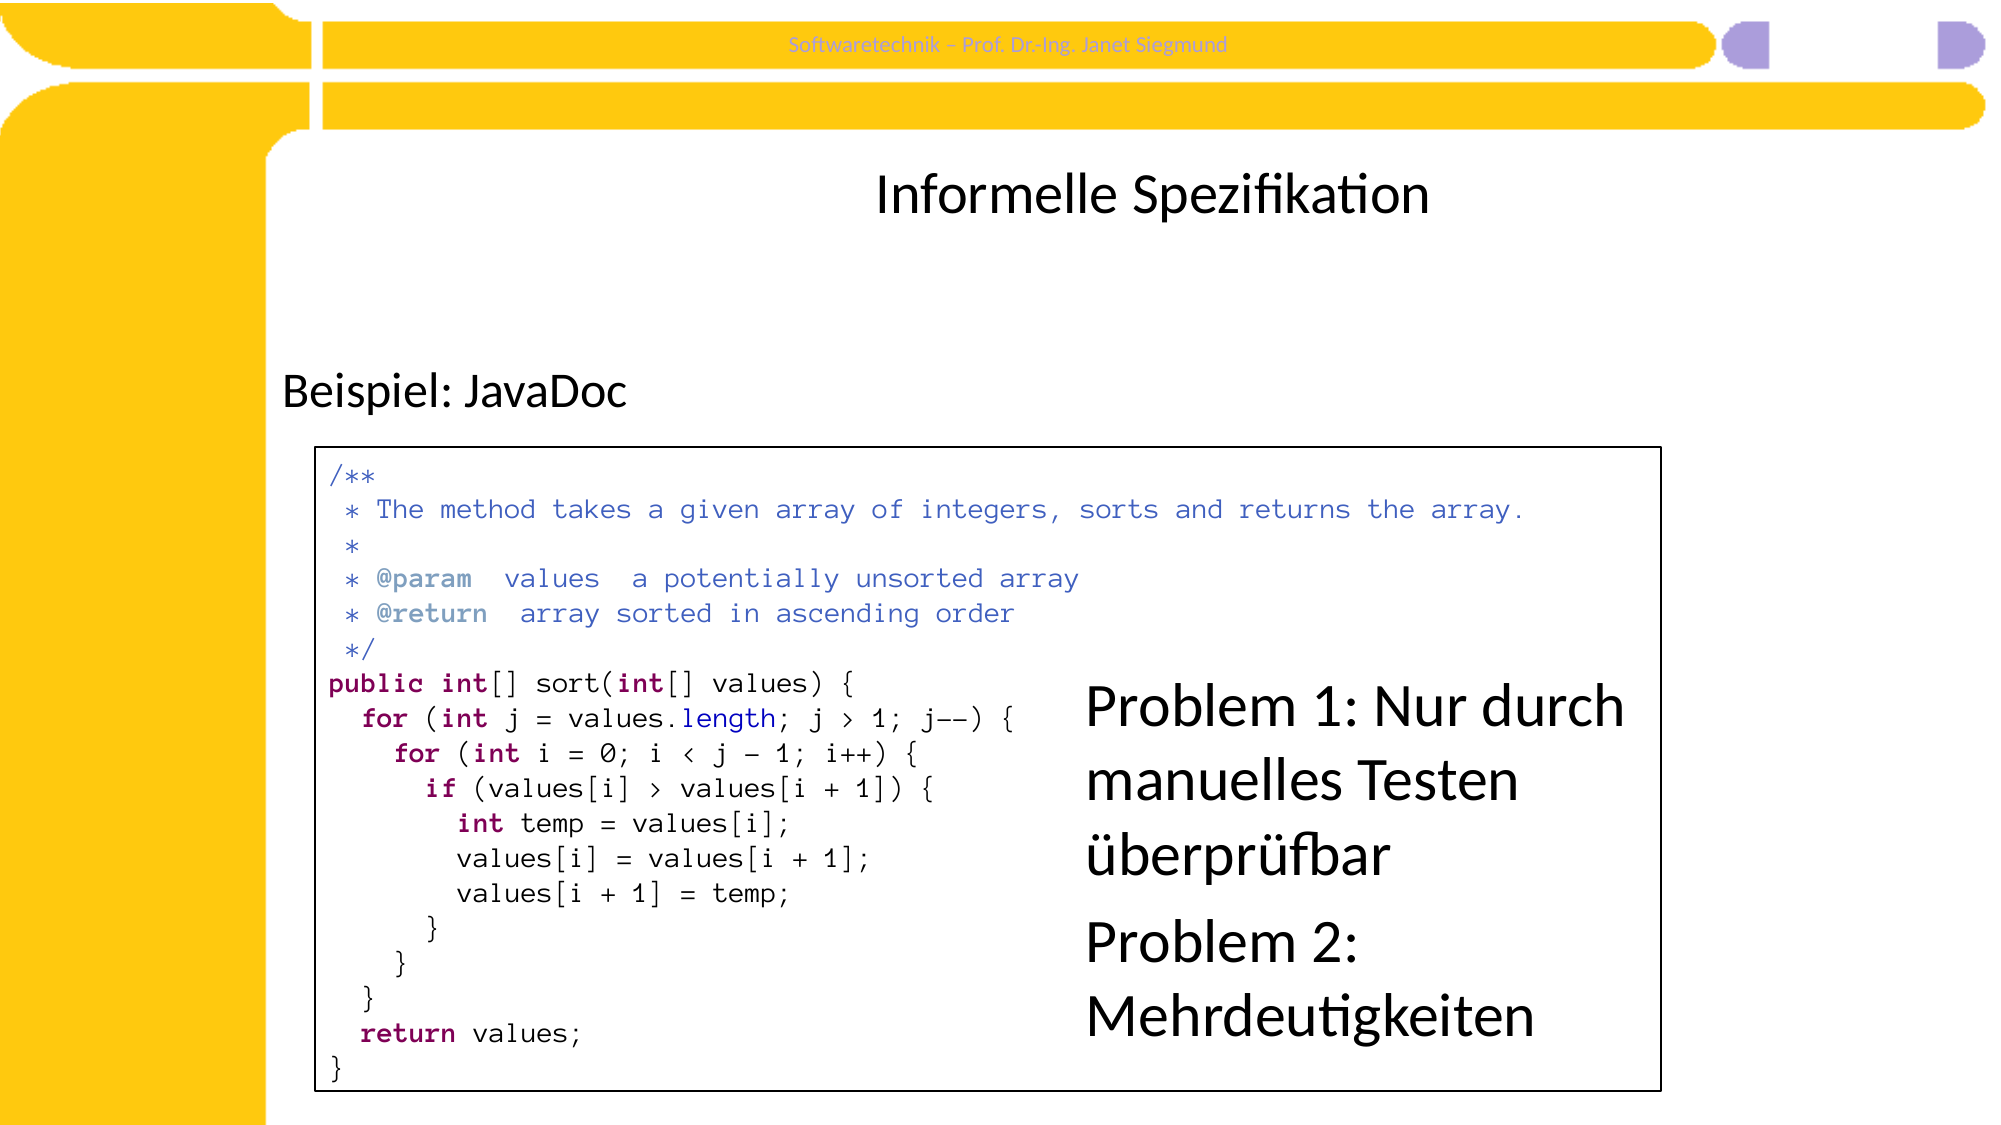

# Informelle Spezifikation
Beispiel: JavaDoc
/**
 * The method takes a given array of integers, sorts and returns the array.
 *
 * @param  values  a potentially unsorted array
 * @return  array sorted in ascending order
 */
public int[] sort(int[] values) {
  for (int j = values.length; j > 1; j--) {
    for (int i = 0; i < j - 1; i++) {
      if (values[i] > values[i + 1]) {
        int temp = values[i];
        values[i] = values[i + 1];
        values[i + 1] = temp;
      }
    }
  }
  return values;
}
Problem 1: Nur durch manuelles Testen überprüfbar
Problem 2: Mehrdeutigkeiten